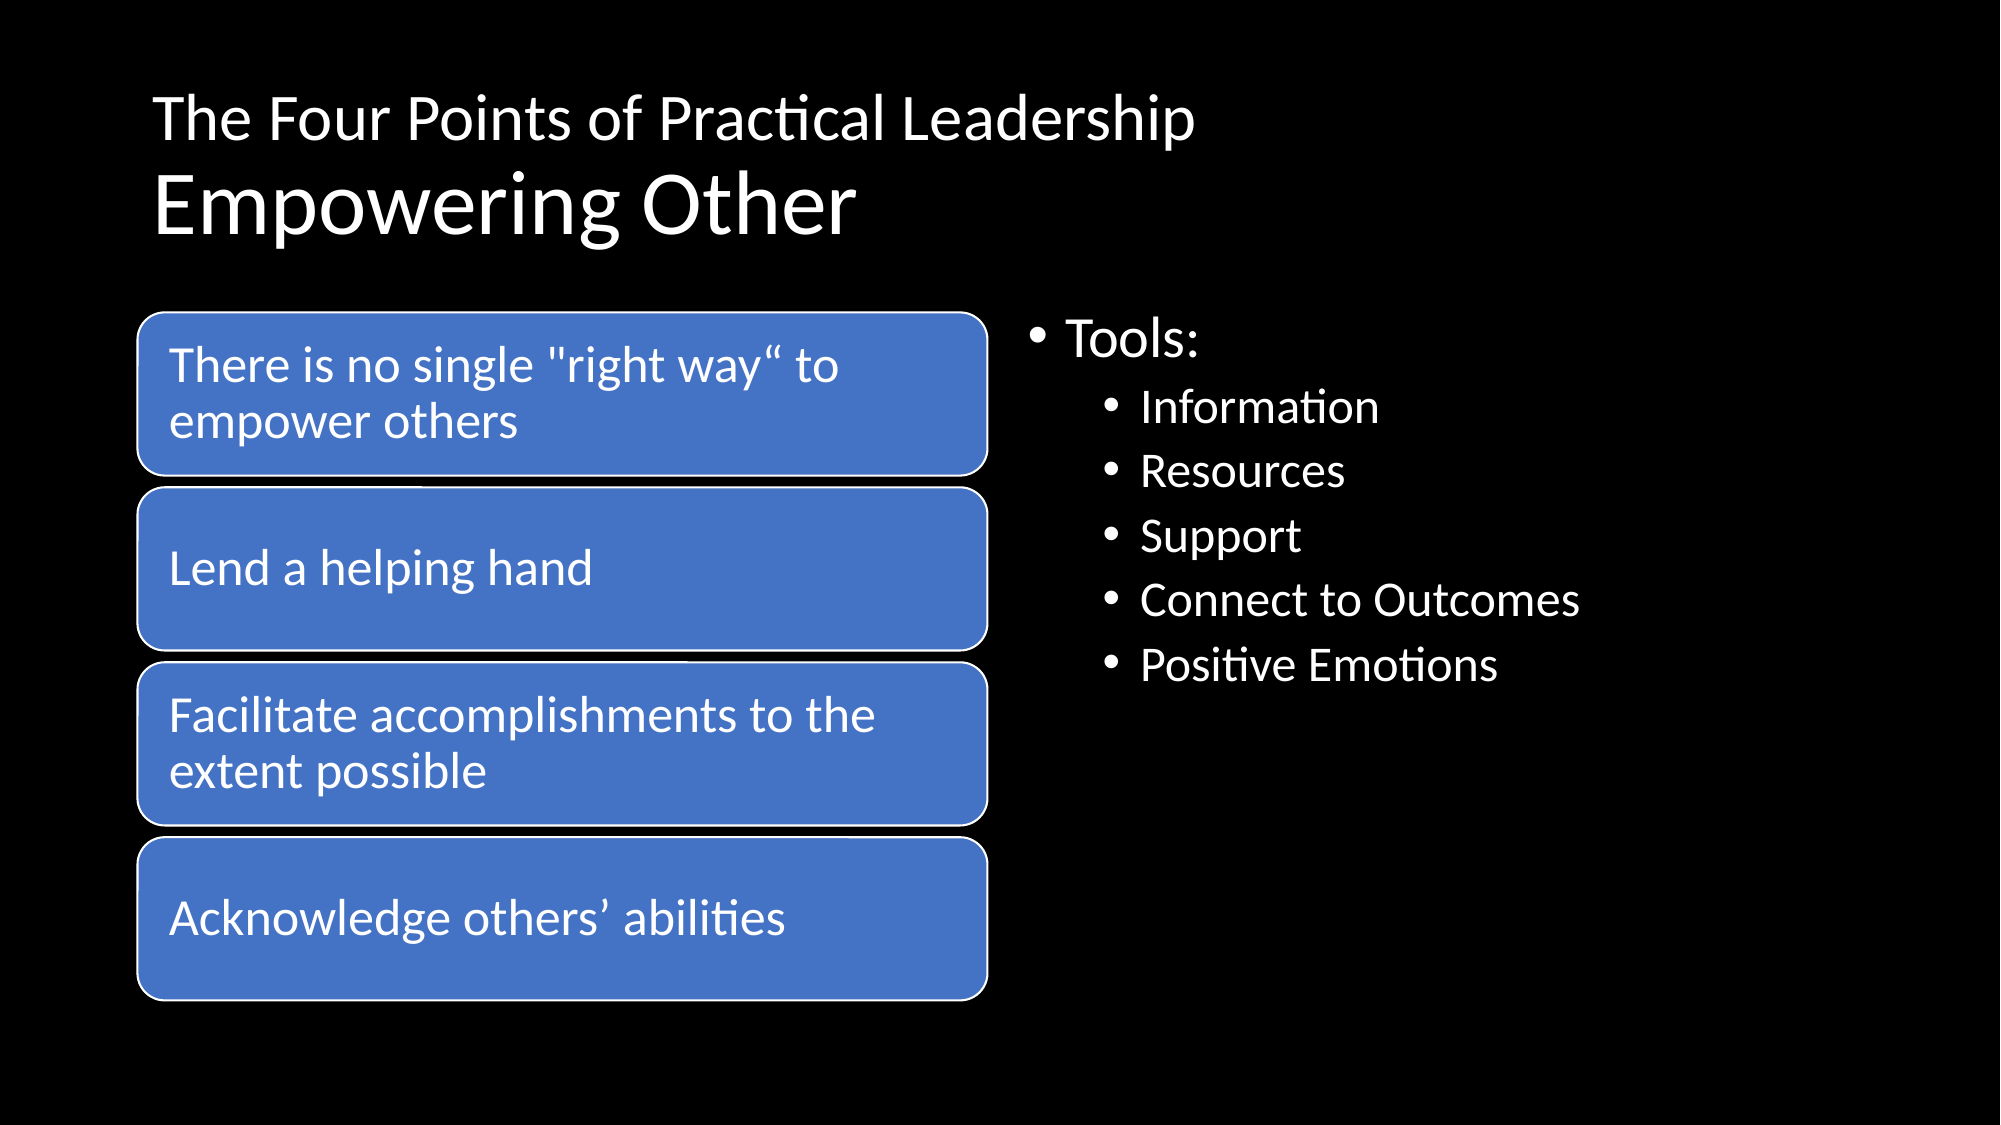

# The Four Points of Practical Leadership Empowering Other
There is no single "right way“ to empower others
Lend a helping hand
Facilitate accomplishments to the extent possible
Acknowledge others’ abilities
Tools:
Information
Resources
Support
Connect to Outcomes
Positive Emotions